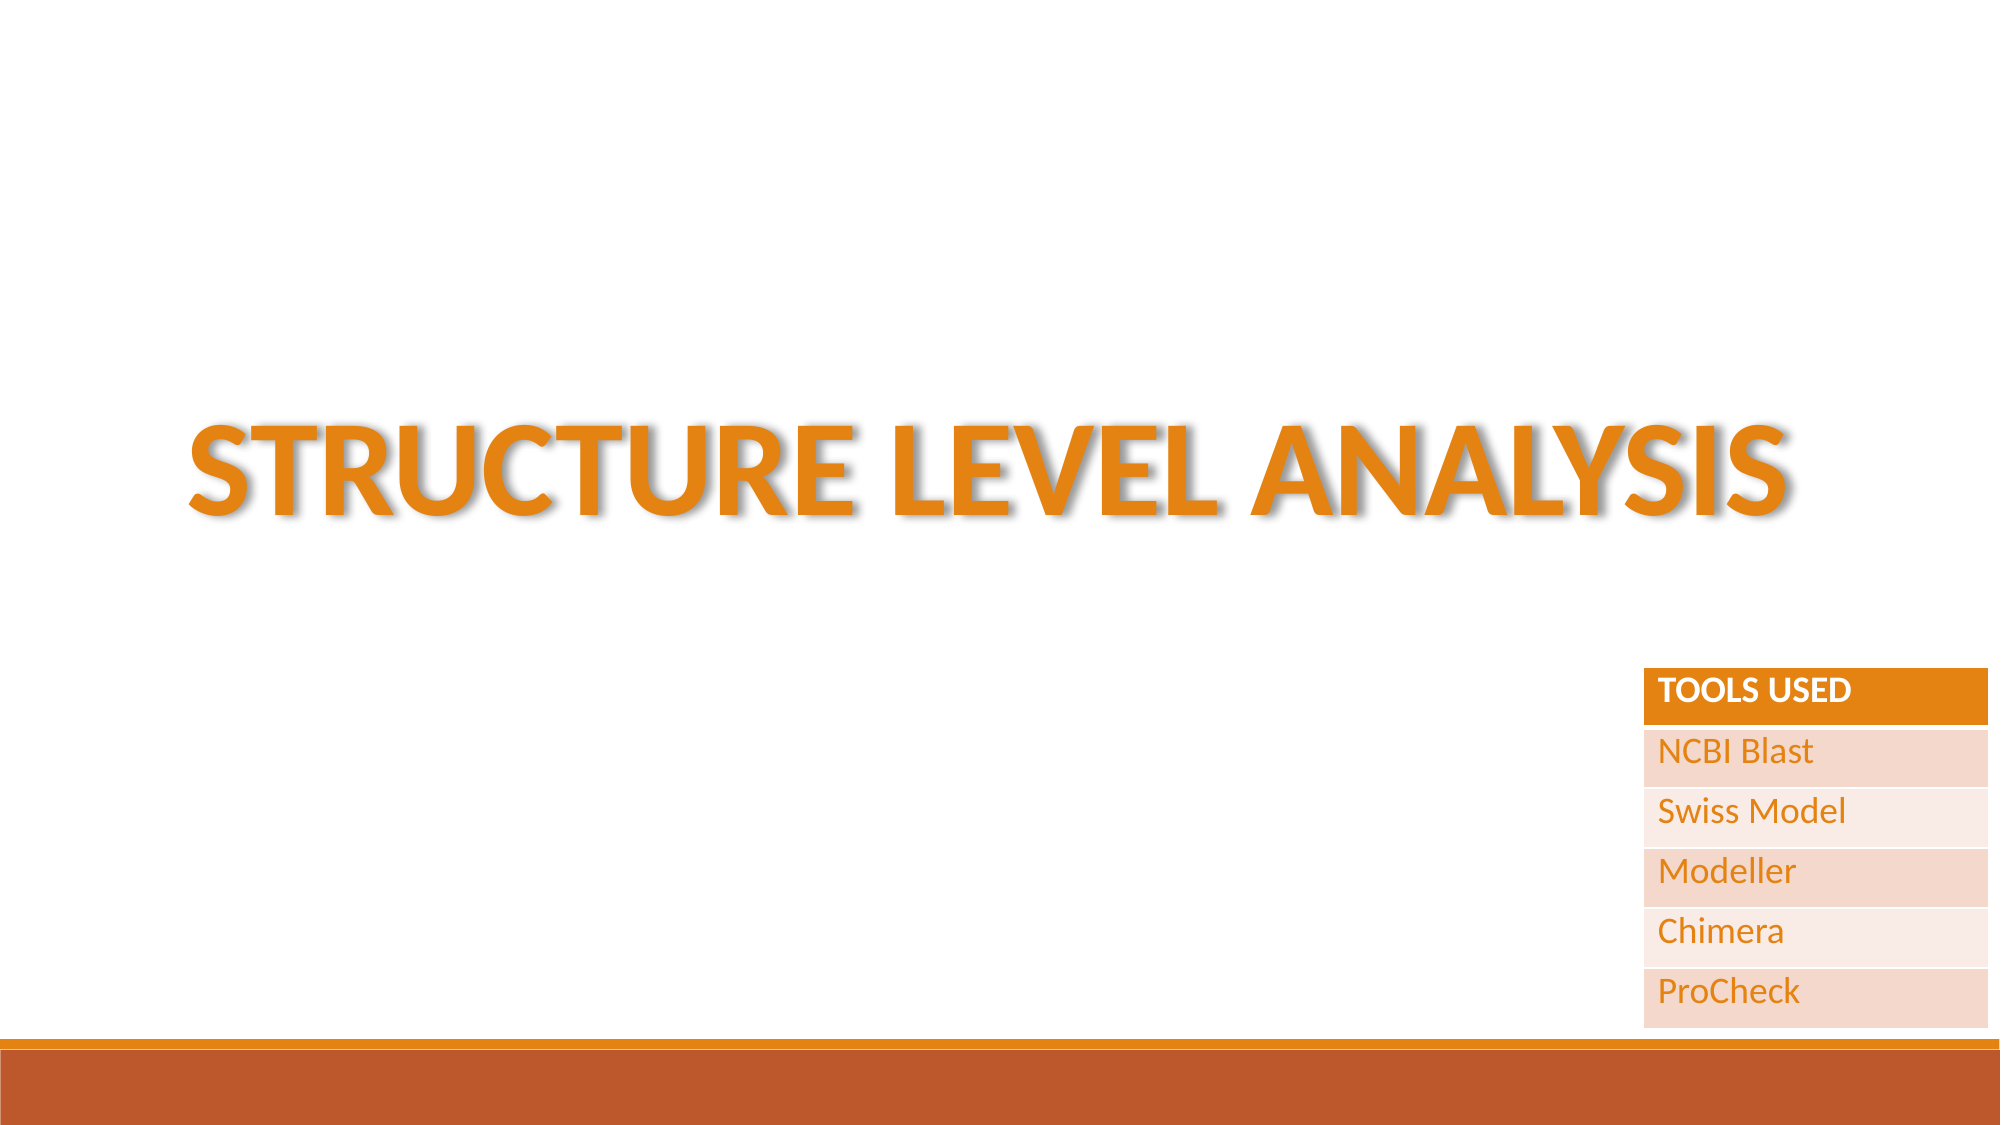

STRUCTURE LEVEL ANALYSIS
| TOOLS USED |
| --- |
| NCBI Blast |
| Swiss Model |
| Modeller |
| Chimera |
| ProCheck |